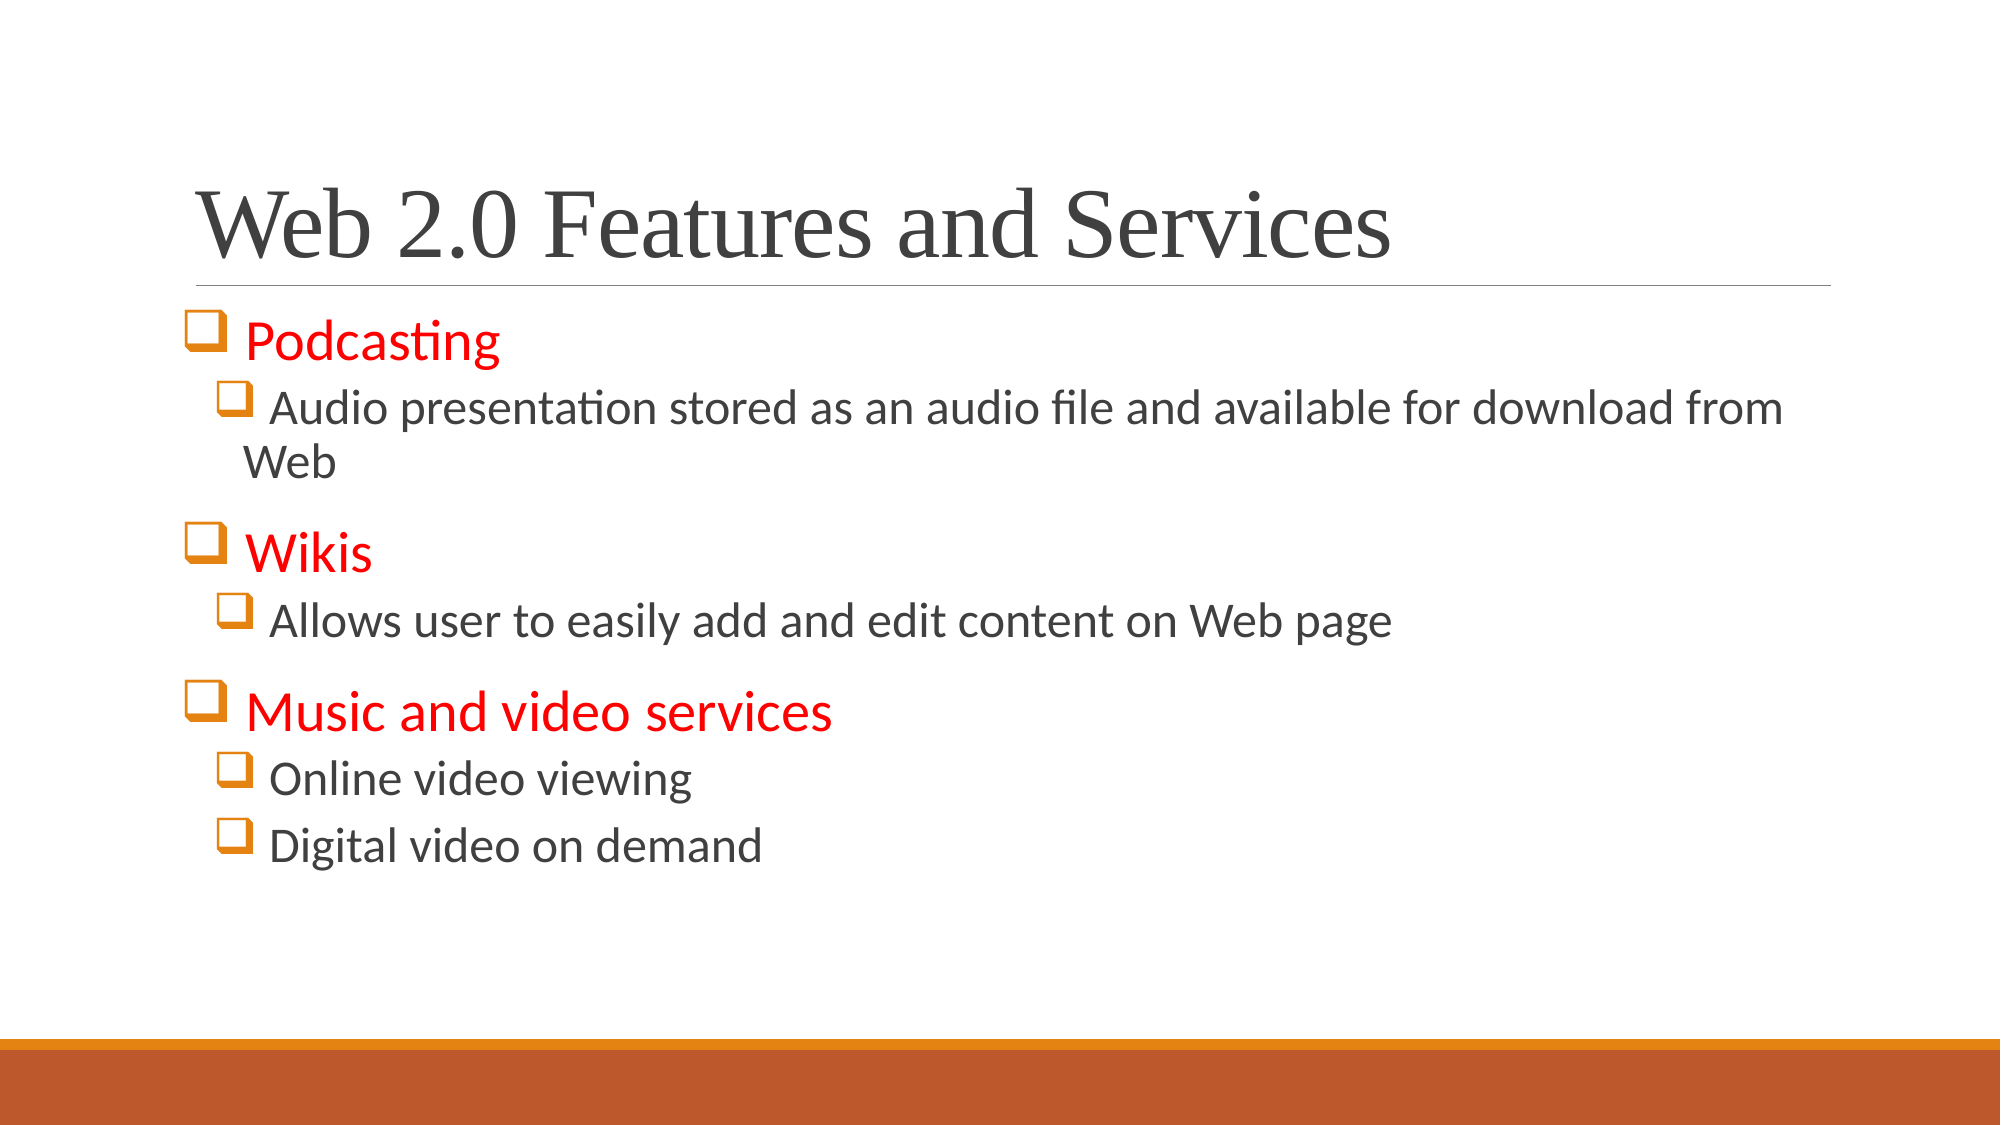

# Web 2.0 Features and Services
 Podcasting
 Audio presentation stored as an audio file and available for download from Web
 Wikis
 Allows user to easily add and edit content on Web page
 Music and video services
 Online video viewing
 Digital video on demand